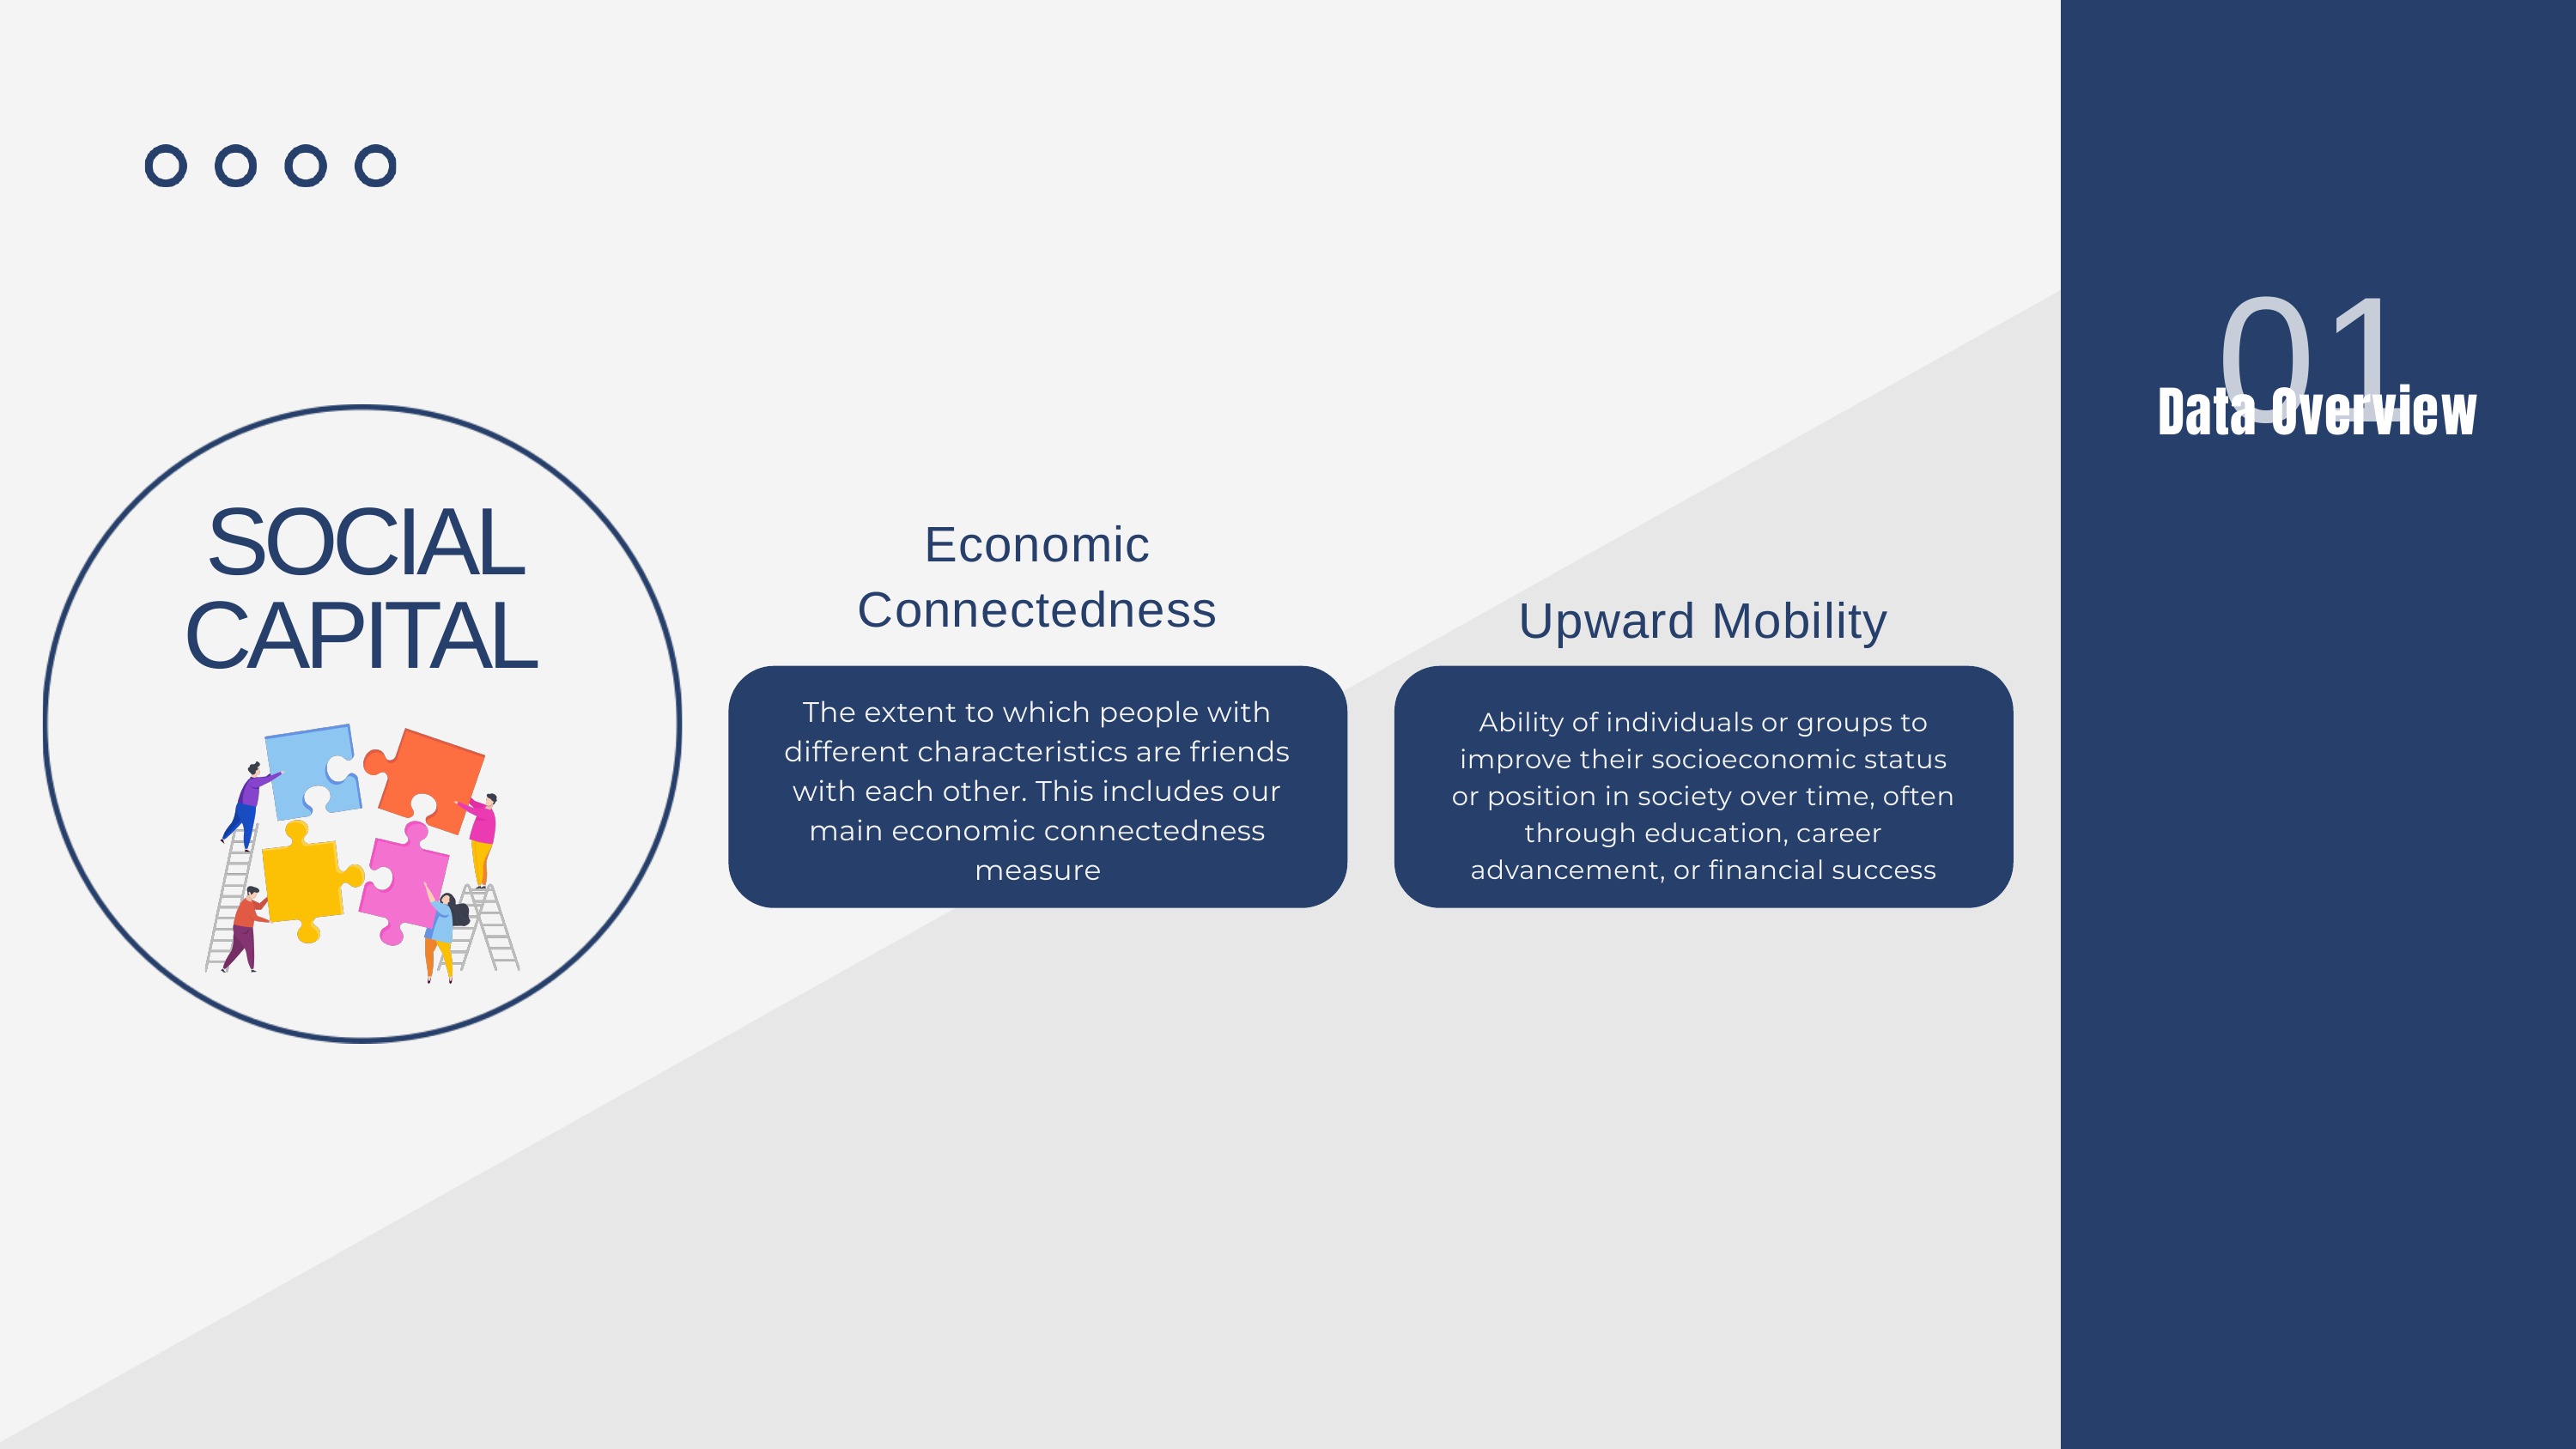

01
Data Overview

SOCIAL CAPITAL

Economic Connectedness

The extent to which people with different characteristics are friends with each other. This includes our main economic connectedness measure
Upward Mobility

Ability of individuals or groups to improve their socioeconomic status or position in society over time, often through education, career advancement, or financial success